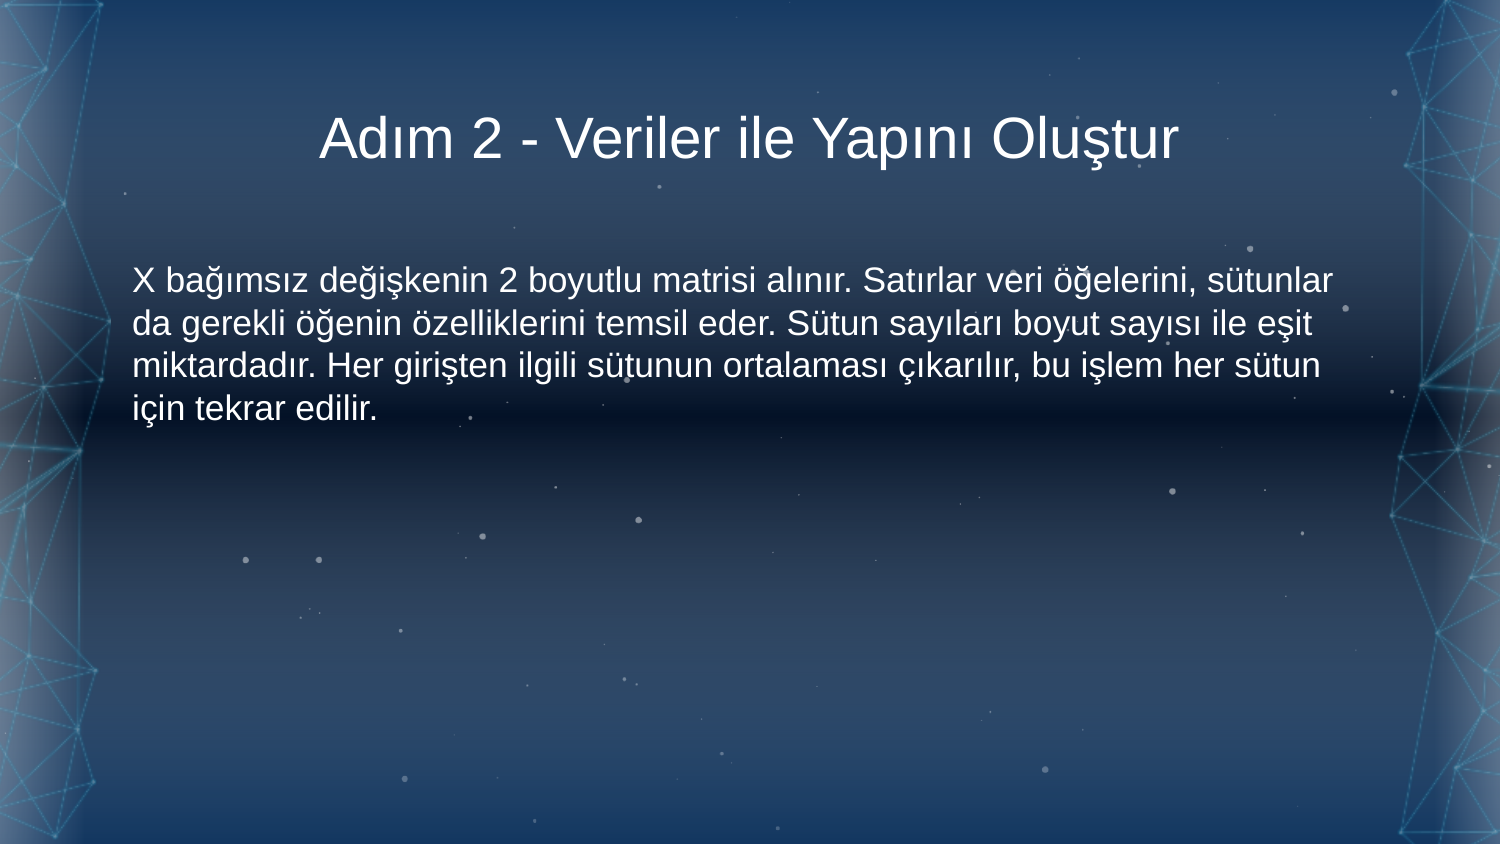

# Adım 2 - Veriler ile Yapını Oluştur
X bağımsız değişkenin 2 boyutlu matrisi alınır. Satırlar veri öğelerini, sütunlar da gerekli öğenin özelliklerini temsil eder. Sütun sayıları boyut sayısı ile eşit miktardadır. Her girişten ilgili sütunun ortalaması çıkarılır, bu işlem her sütun için tekrar edilir.